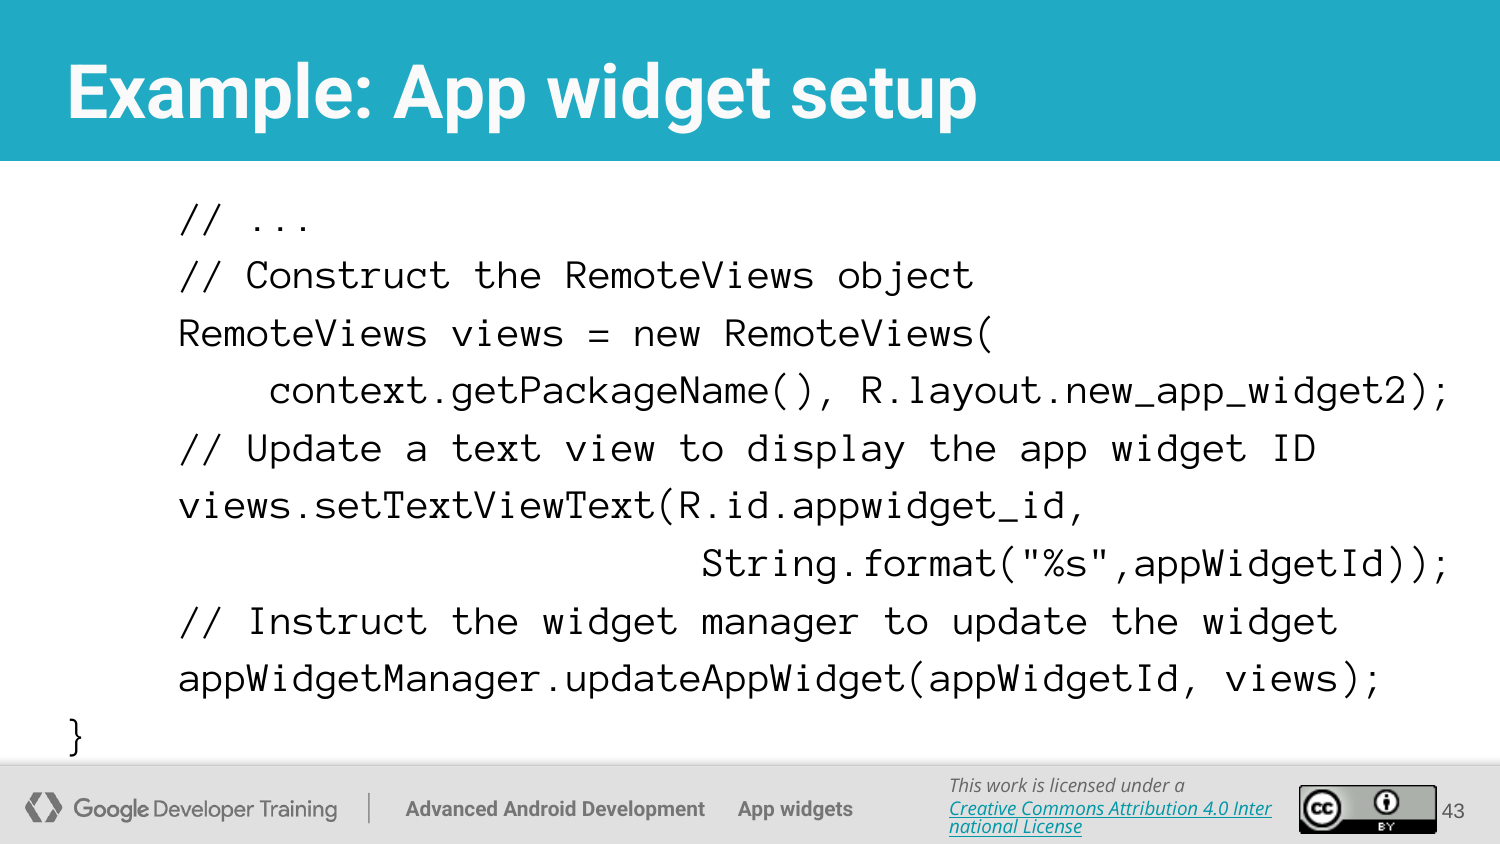

# Example: App widget setup
     // ...
     // Construct the RemoteViews object
     RemoteViews views = new RemoteViews(
         context.getPackageName(), R.layout.new_app_widget2);
     // Update a text view to display the app widget ID
     views.setTextViewText(R.id.appwidget_id,
                            String.format("%s",appWidgetId));
     // Instruct the widget manager to update the widget
     appWidgetManager.updateAppWidget(appWidgetId, views);
}

43